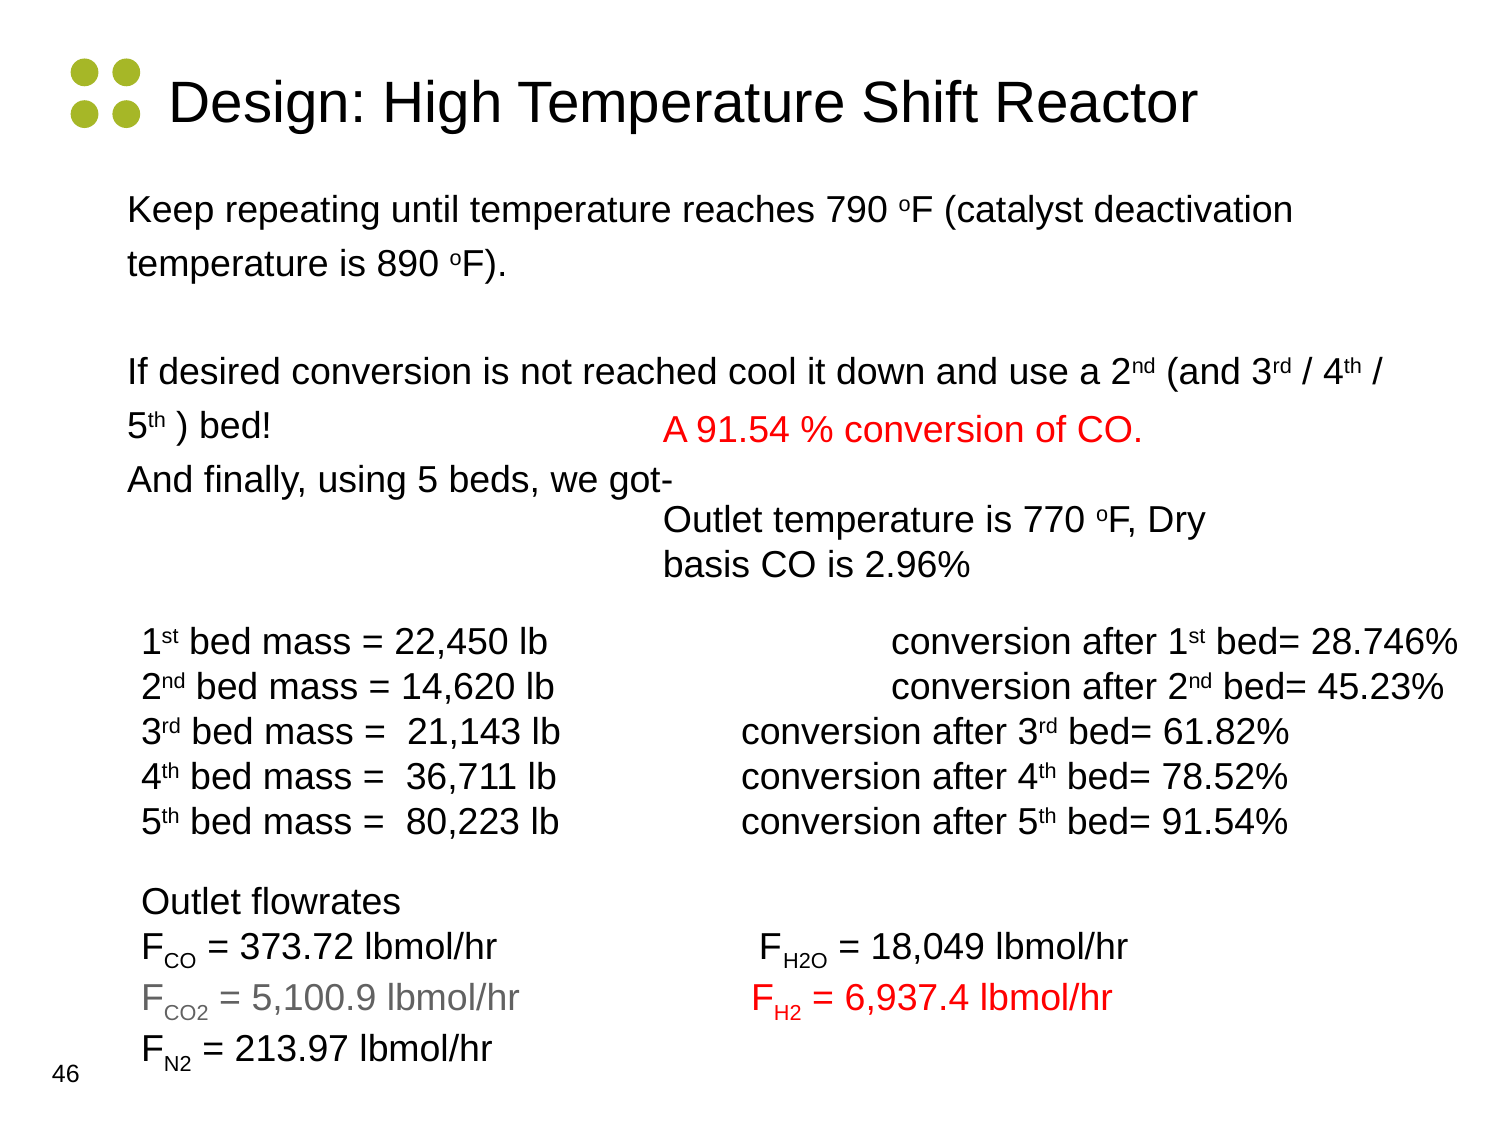

Design: High Temperature Shift Reactor

Keep repeating until temperature reaches 790 oF (catalyst deactivation temperature is 890 oF).
If desired conversion is not reached cool it down and use a 2nd (and 3rd / 4th / 5th ) bed!
And finally, using 5 beds, we got-
A 91.54 % conversion of CO.

Outlet temperature is 770 oF, Dry basis CO is 2.96%
1st bed mass = 22,450 lb          	  	conversion after 1st bed= 28.746%
2nd bed mass = 14,620 lb        	    	conversion after 2nd bed= 45.23%
3rd bed mass =  21,143 lb             	conversion after 3rd bed= 61.82%
4th bed mass =  36,711 lb             	conversion after 4th bed= 78.52%
5th bed mass =  80,223 lb           	conversion after 5th bed= 91.54%
Outlet flowrates
FCO = 373.72 lbmol/hr                         FH2O = 18,049 lbmol/hr
FCO2 = 5,100.9 lbmol/hr                      FH2 = 6,937.4 lbmol/hr
FN2 = 213.97 lbmol/hr
46